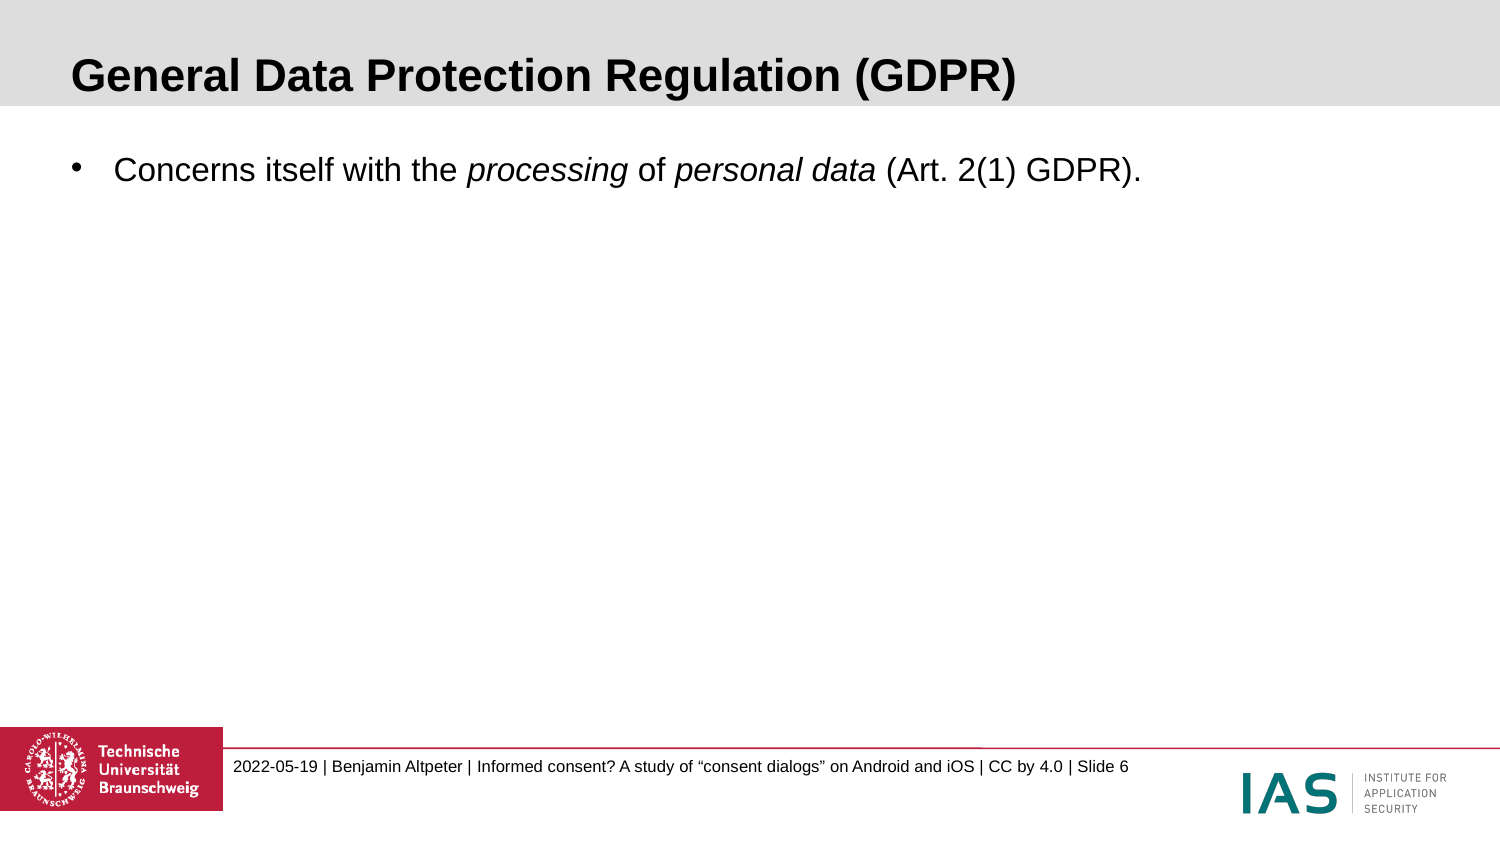

# General Data Protection Regulation (GDPR)
Concerns itself with the processing of personal data (Art. 2(1) GDPR).